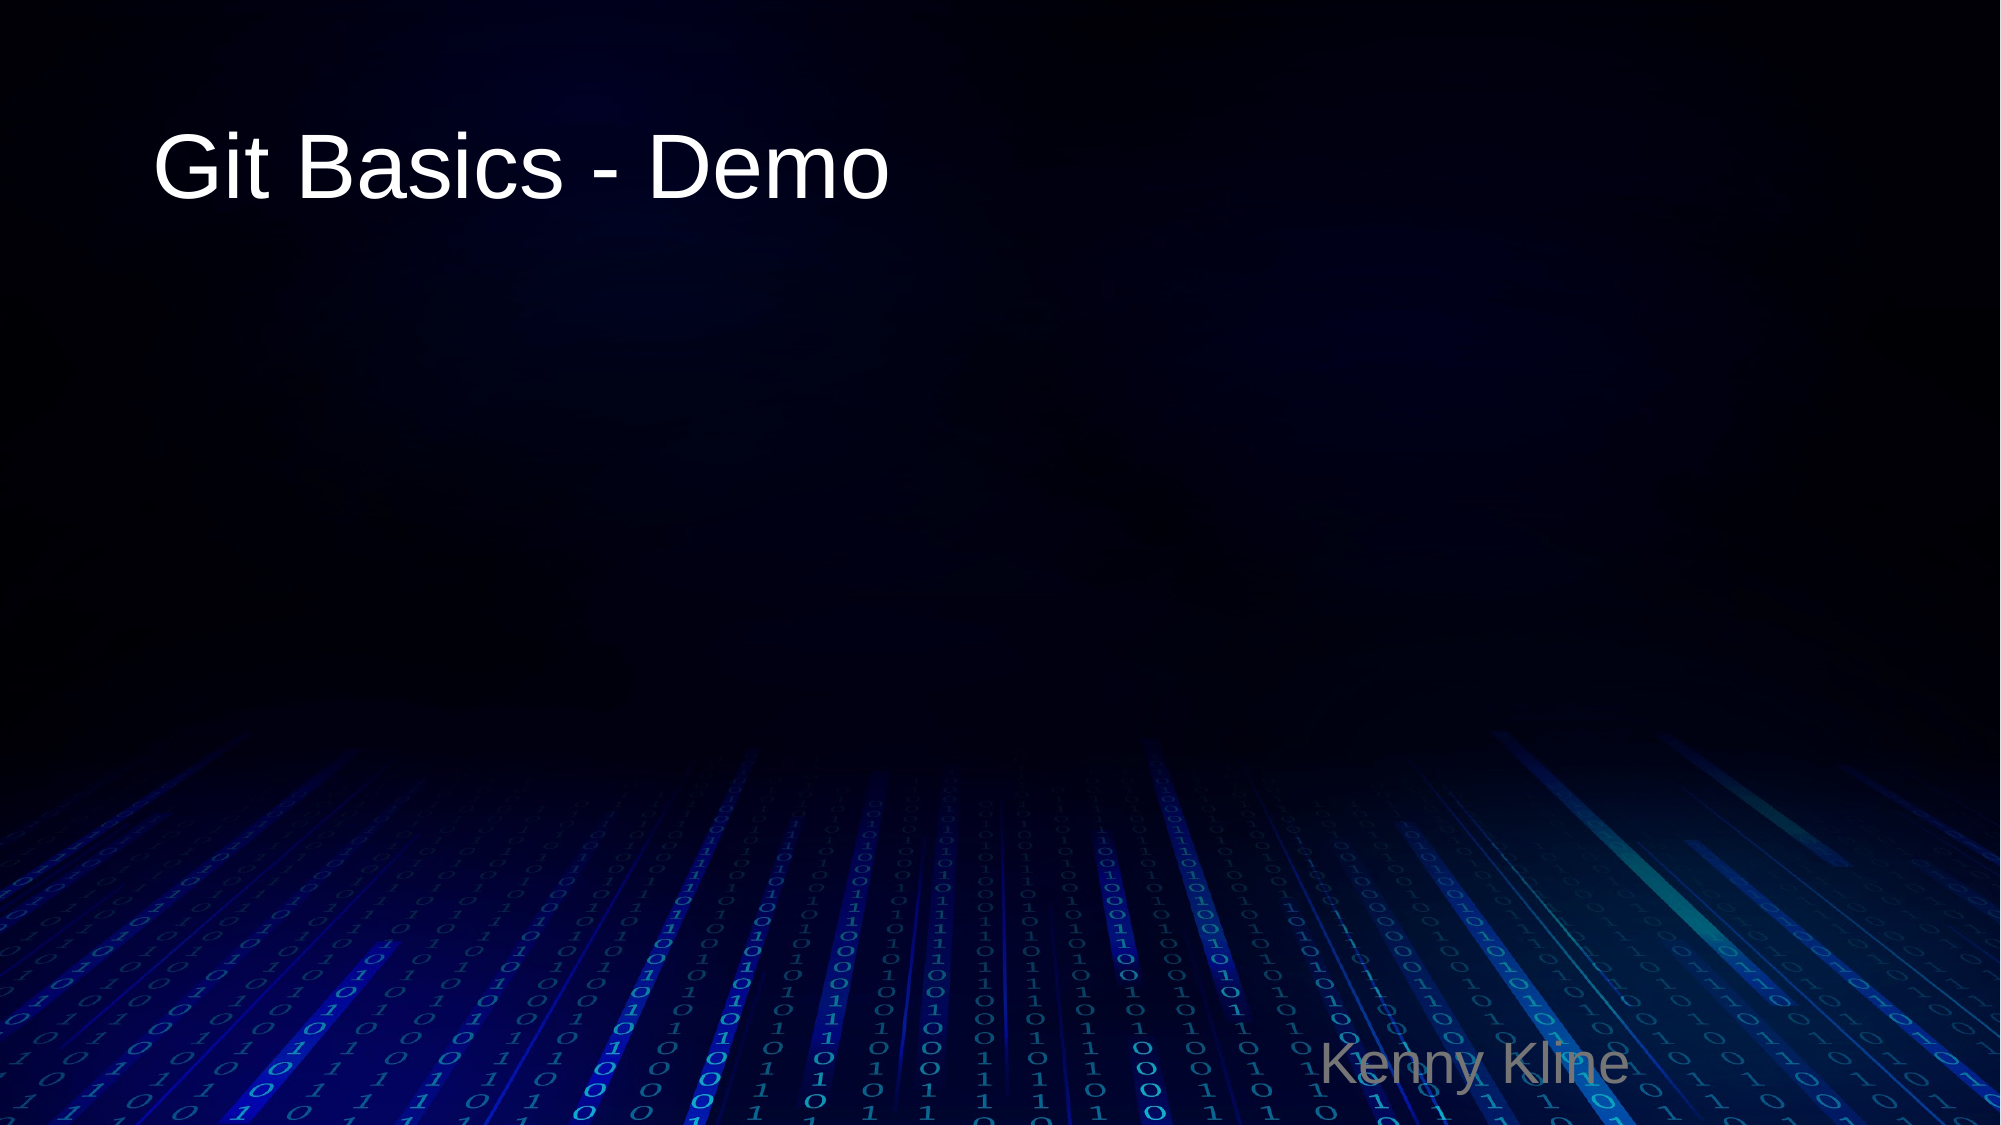

# Git Basics - Demo

Kenny Kline